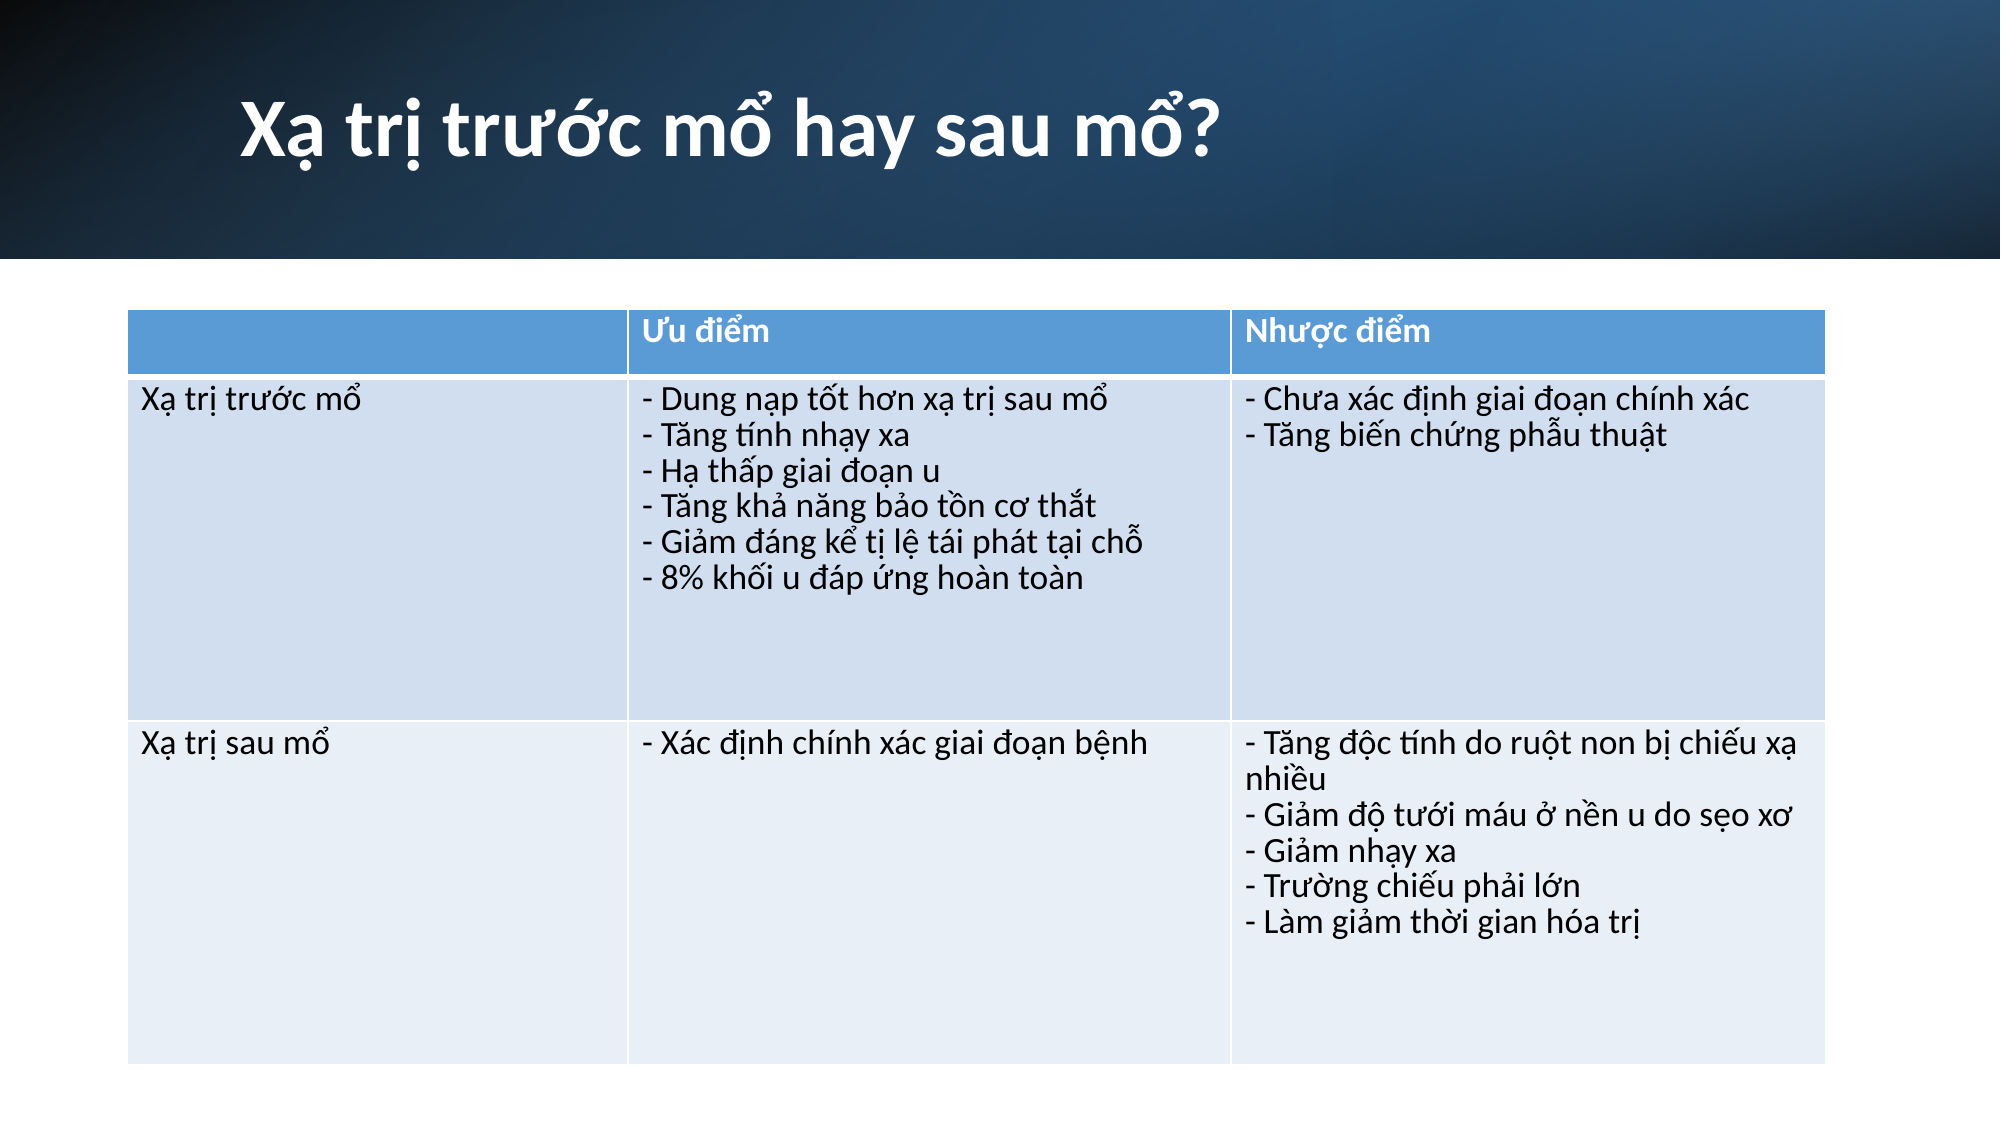

# Xạ trị trước mổ hay sau mổ?
|  | Ưu điểm | Nhược điểm |
| --- | --- | --- |
| Xạ trị trước mổ | - Dung nạp tốt hơn xạ trị sau mổ - Tăng tính nhạy xa - Hạ thấp giai đoạn u  - Tăng khả năng bảo tồn cơ thắt - Giảm đáng kể tị lệ tái phát tại chỗ - 8% khối u đáp ứng hoàn toàn | - Chưa xác định giai đoạn chính xác - Tăng biến chứng phẫu thuật |
| Xạ trị sau mổ | - Xác định chính xác giai đoạn bệnh | - Tăng độc tính do ruột non bị chiếu xạ nhiều - Giảm độ tưới máu ở nền u do sẹo xơ - Giảm nhạy xa - Trường chiếu phải lớn - Làm giảm thời gian hóa trị |